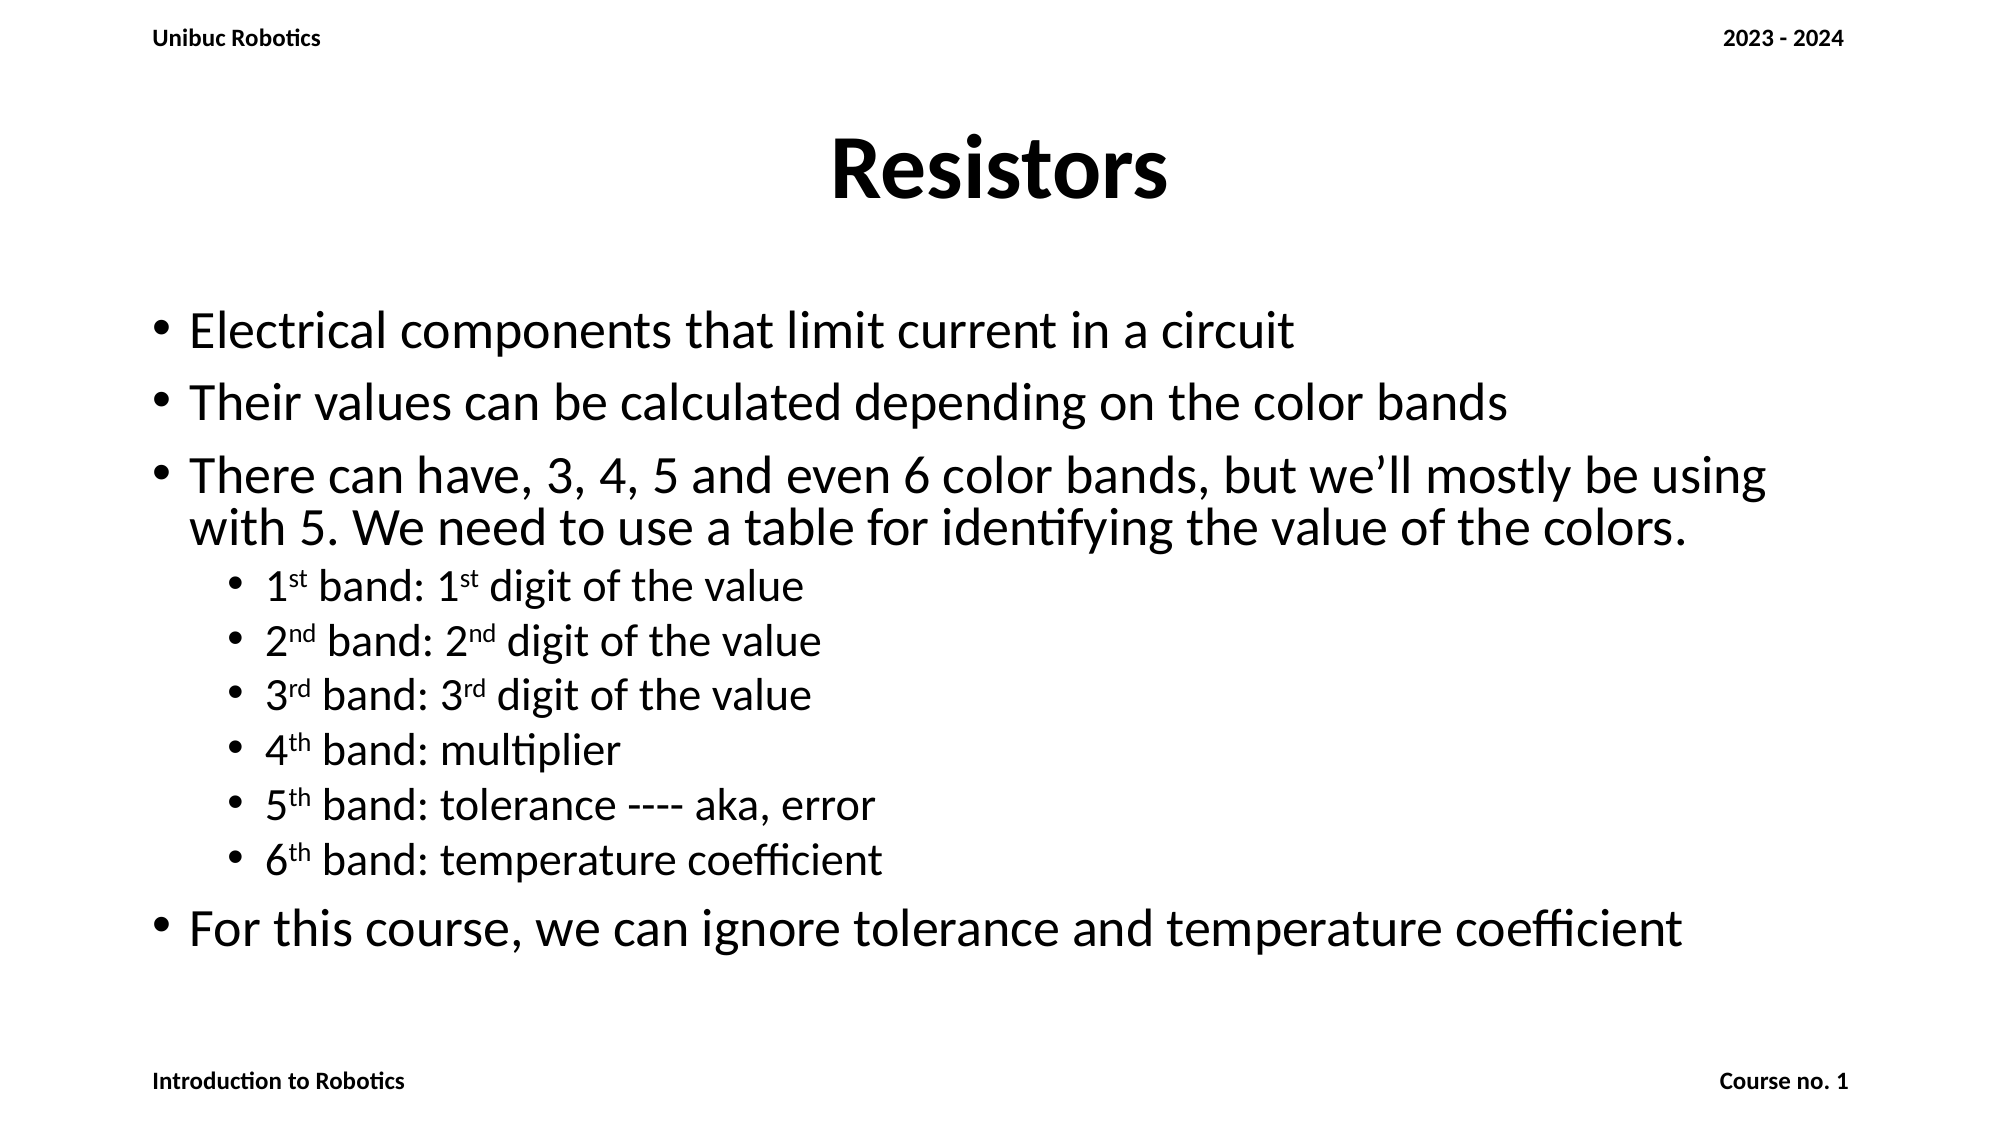

# Resistors
Electrical components that limit current in a circuit
Their values can be calculated depending on the color bands
There can have, 3, 4, 5 and even 6 color bands, but we’ll mostly be using with 5. We need to use a table for identifying the value of the colors.
1st band: 1st digit of the value
2nd band: 2nd digit of the value
3rd band: 3rd digit of the value
4th band: multiplier
5th band: tolerance ---- aka, error
6th band: temperature coefficient
For this course, we can ignore tolerance and temperature coefficient